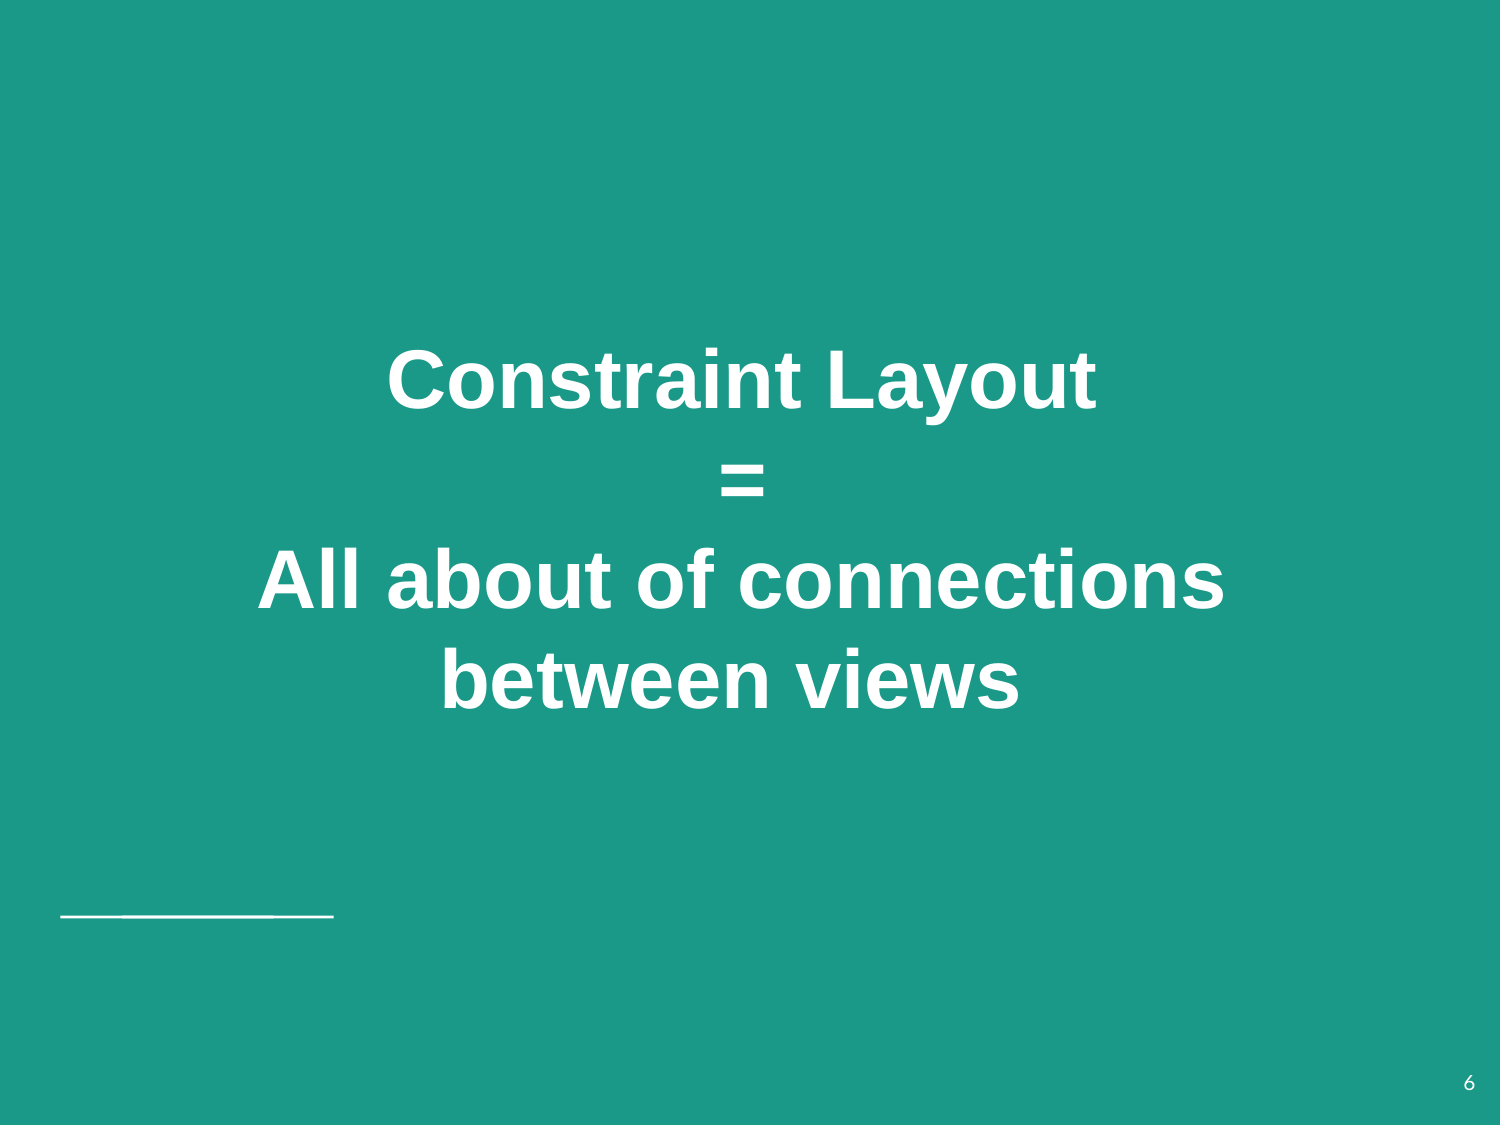

# Constraint Layout
=
All about of connections between views
6